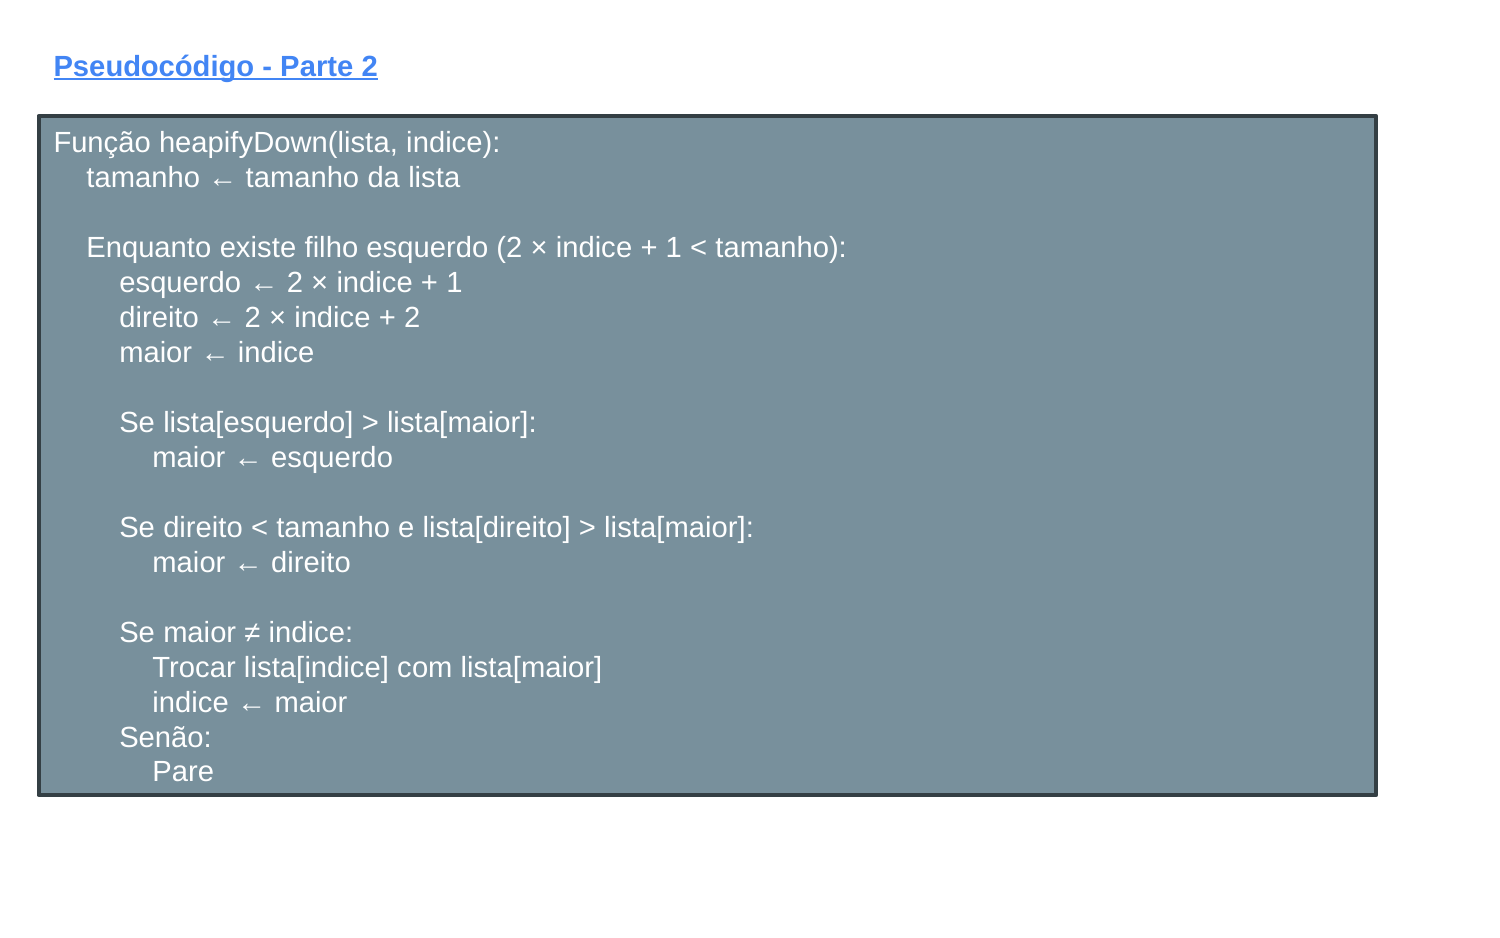

Pseudocódigo - Parte 2
Função heapifyDown(lista, indice):
    tamanho ← tamanho da lista

    Enquanto existe filho esquerdo (2 × indice + 1 < tamanho):
        esquerdo ← 2 × indice + 1
        direito ← 2 × indice + 2
        maior ← indice

        Se lista[esquerdo] > lista[maior]:
            maior ← esquerdo

        Se direito < tamanho e lista[direito] > lista[maior]:
            maior ← direito

        Se maior ≠ indice:
            Trocar lista[indice] com lista[maior]
            indice ← maior
        Senão:
            Pare